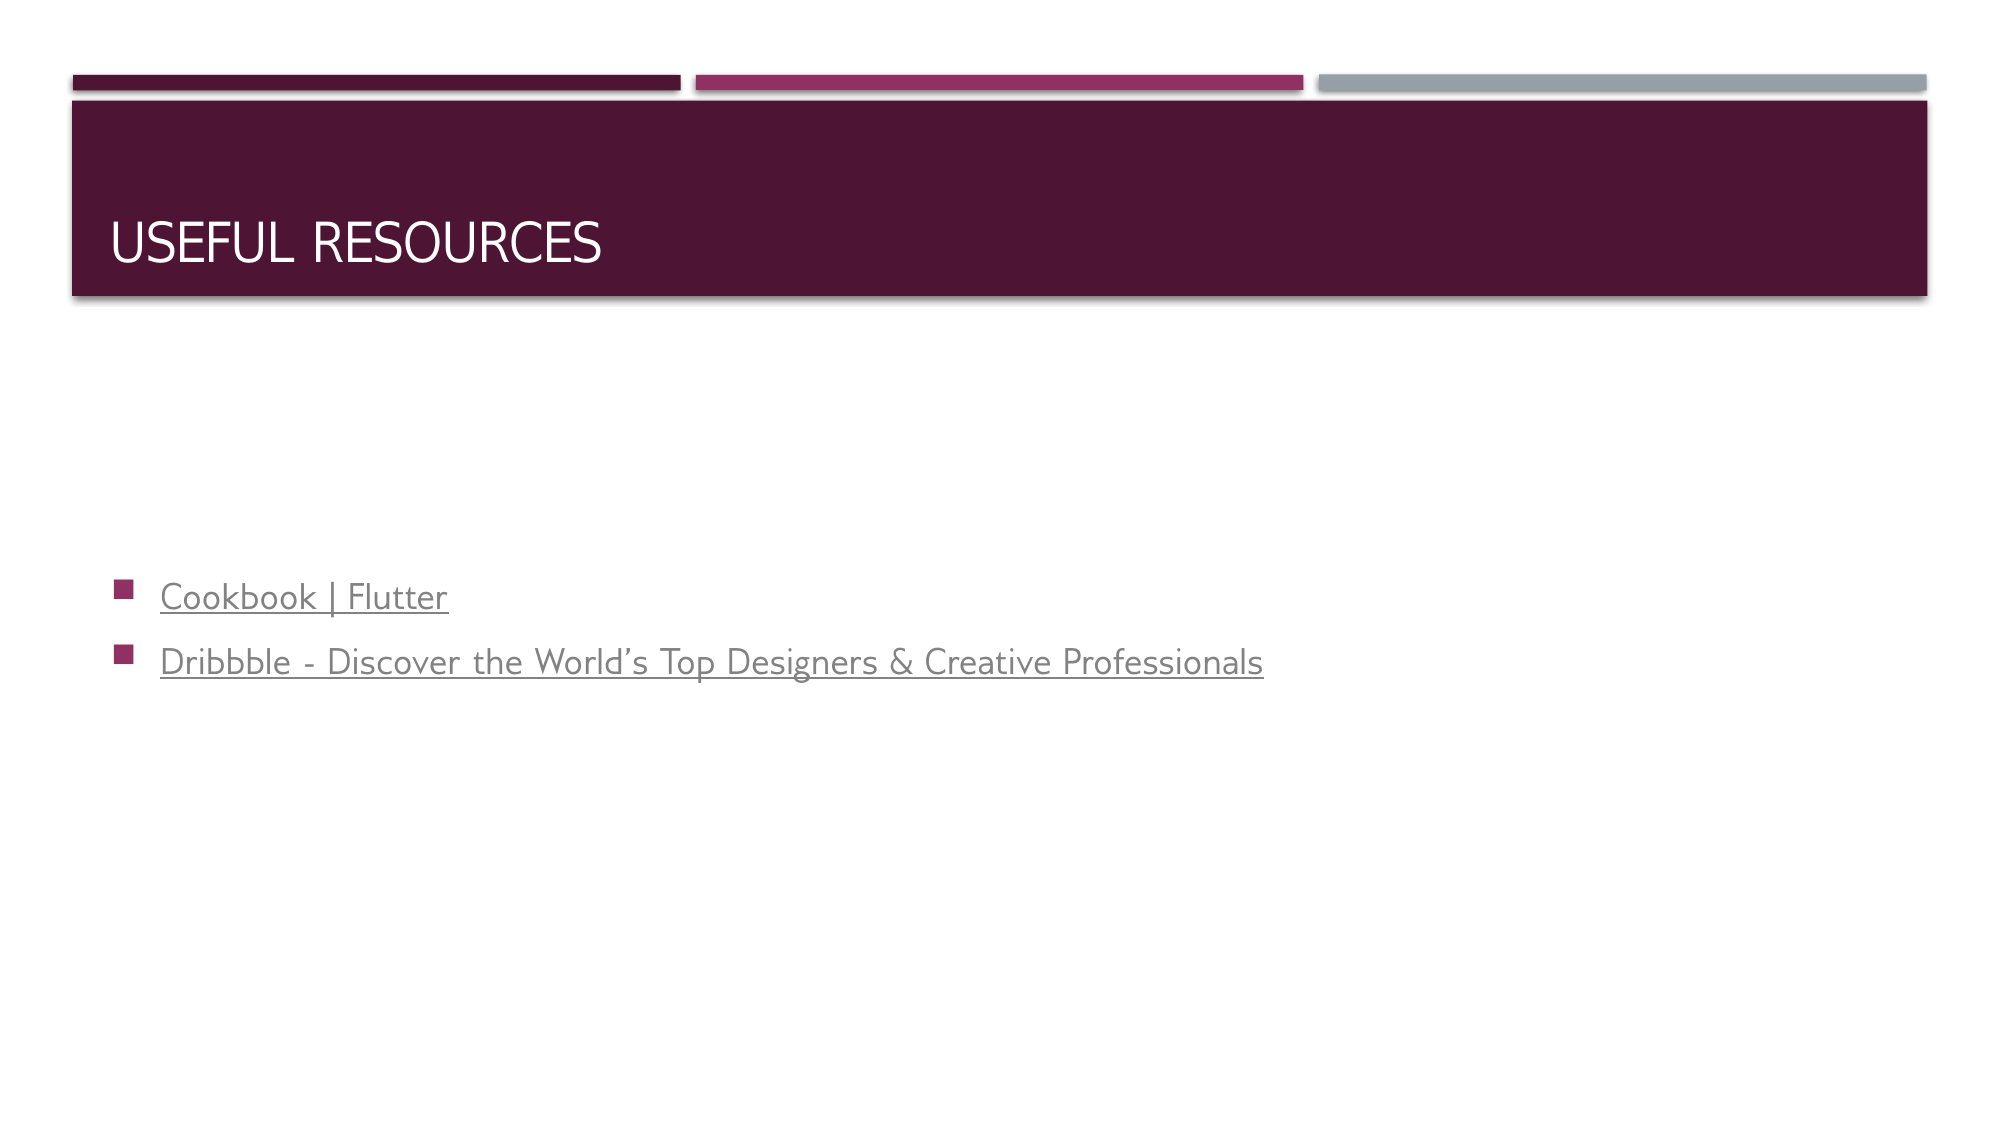

# Useful resources
Cookbook | Flutter
Dribbble - Discover the World’s Top Designers & Creative Professionals